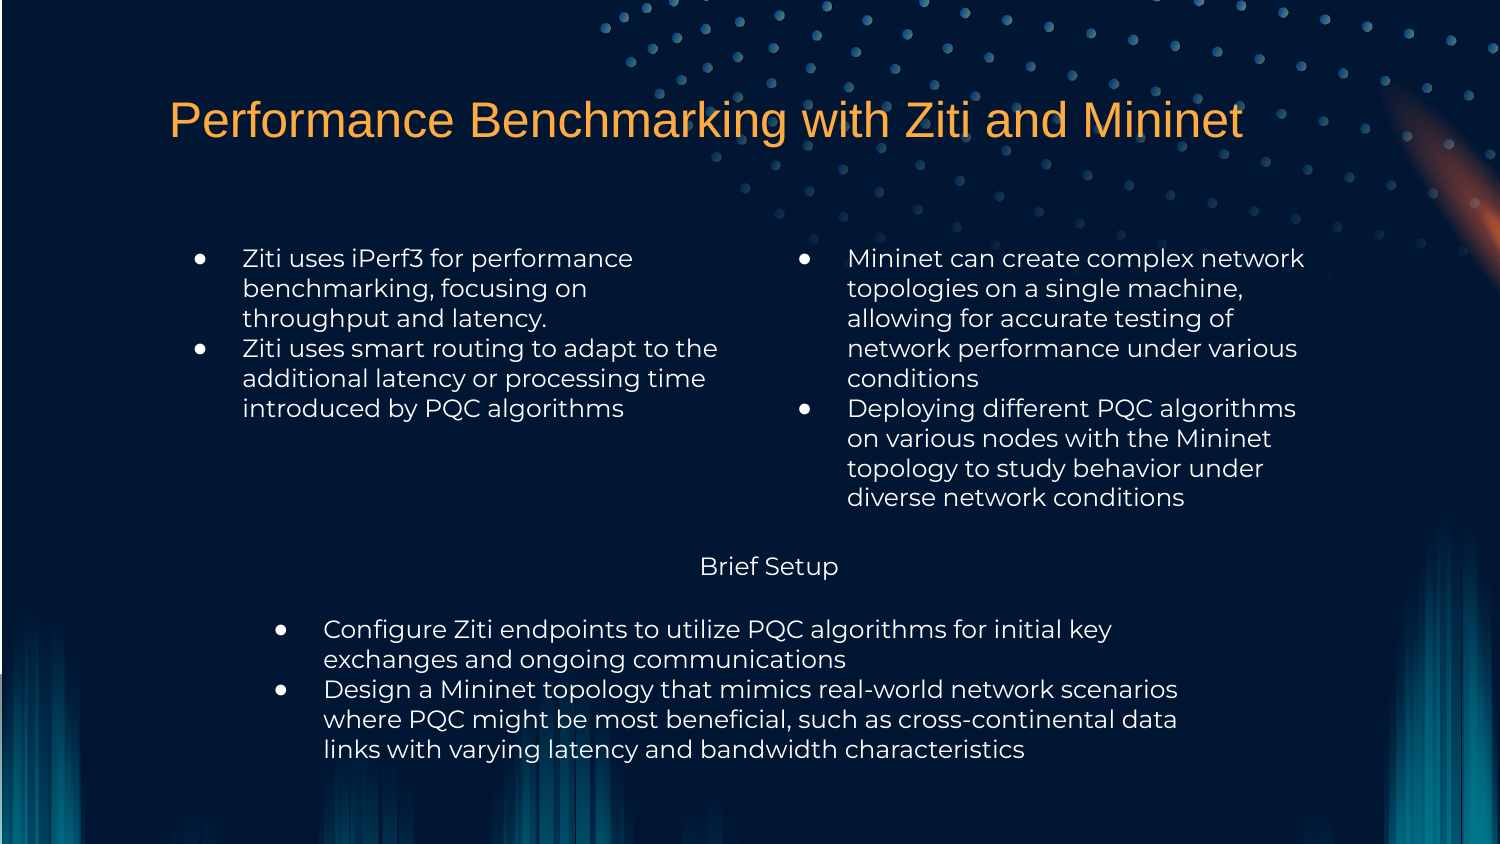

# Performance Benchmarking with Ziti and Mininet
Ziti uses iPerf3 for performance benchmarking, focusing on throughput and latency.
Ziti uses smart routing to adapt to the additional latency or processing time introduced by PQC algorithms

Mininet can create complex network topologies on a single machine, allowing for accurate testing of network performance under various conditions
Deploying different PQC algorithms on various nodes with the Mininet topology to study behavior under diverse network conditions
Brief Setup
Configure Ziti endpoints to utilize PQC algorithms for initial key exchanges and ongoing communications
Design a Mininet topology that mimics real-world network scenarios where PQC might be most beneficial, such as cross-continental data links with varying latency and bandwidth characteristics